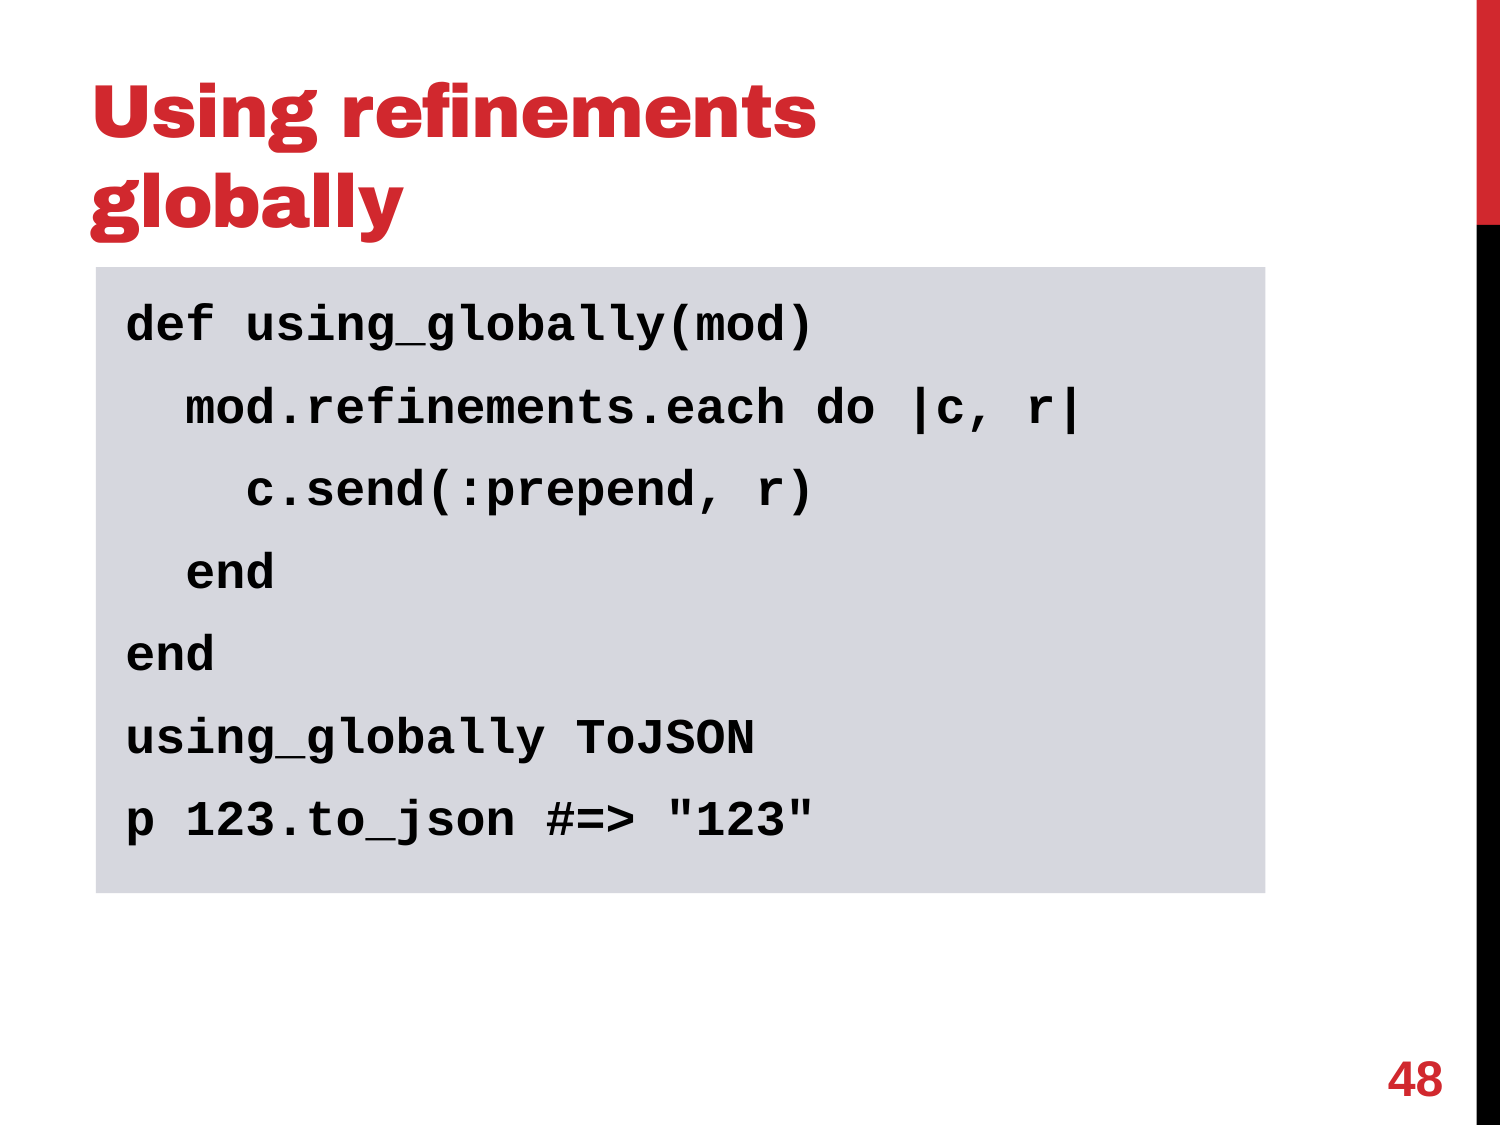

# Using refinements globally
def using_globally(mod)
  mod.refinements.each do |c, r|
    c.send(:prepend, r)
  end
end
using_globally ToJSON
p 123.to_json #=> "123"
48